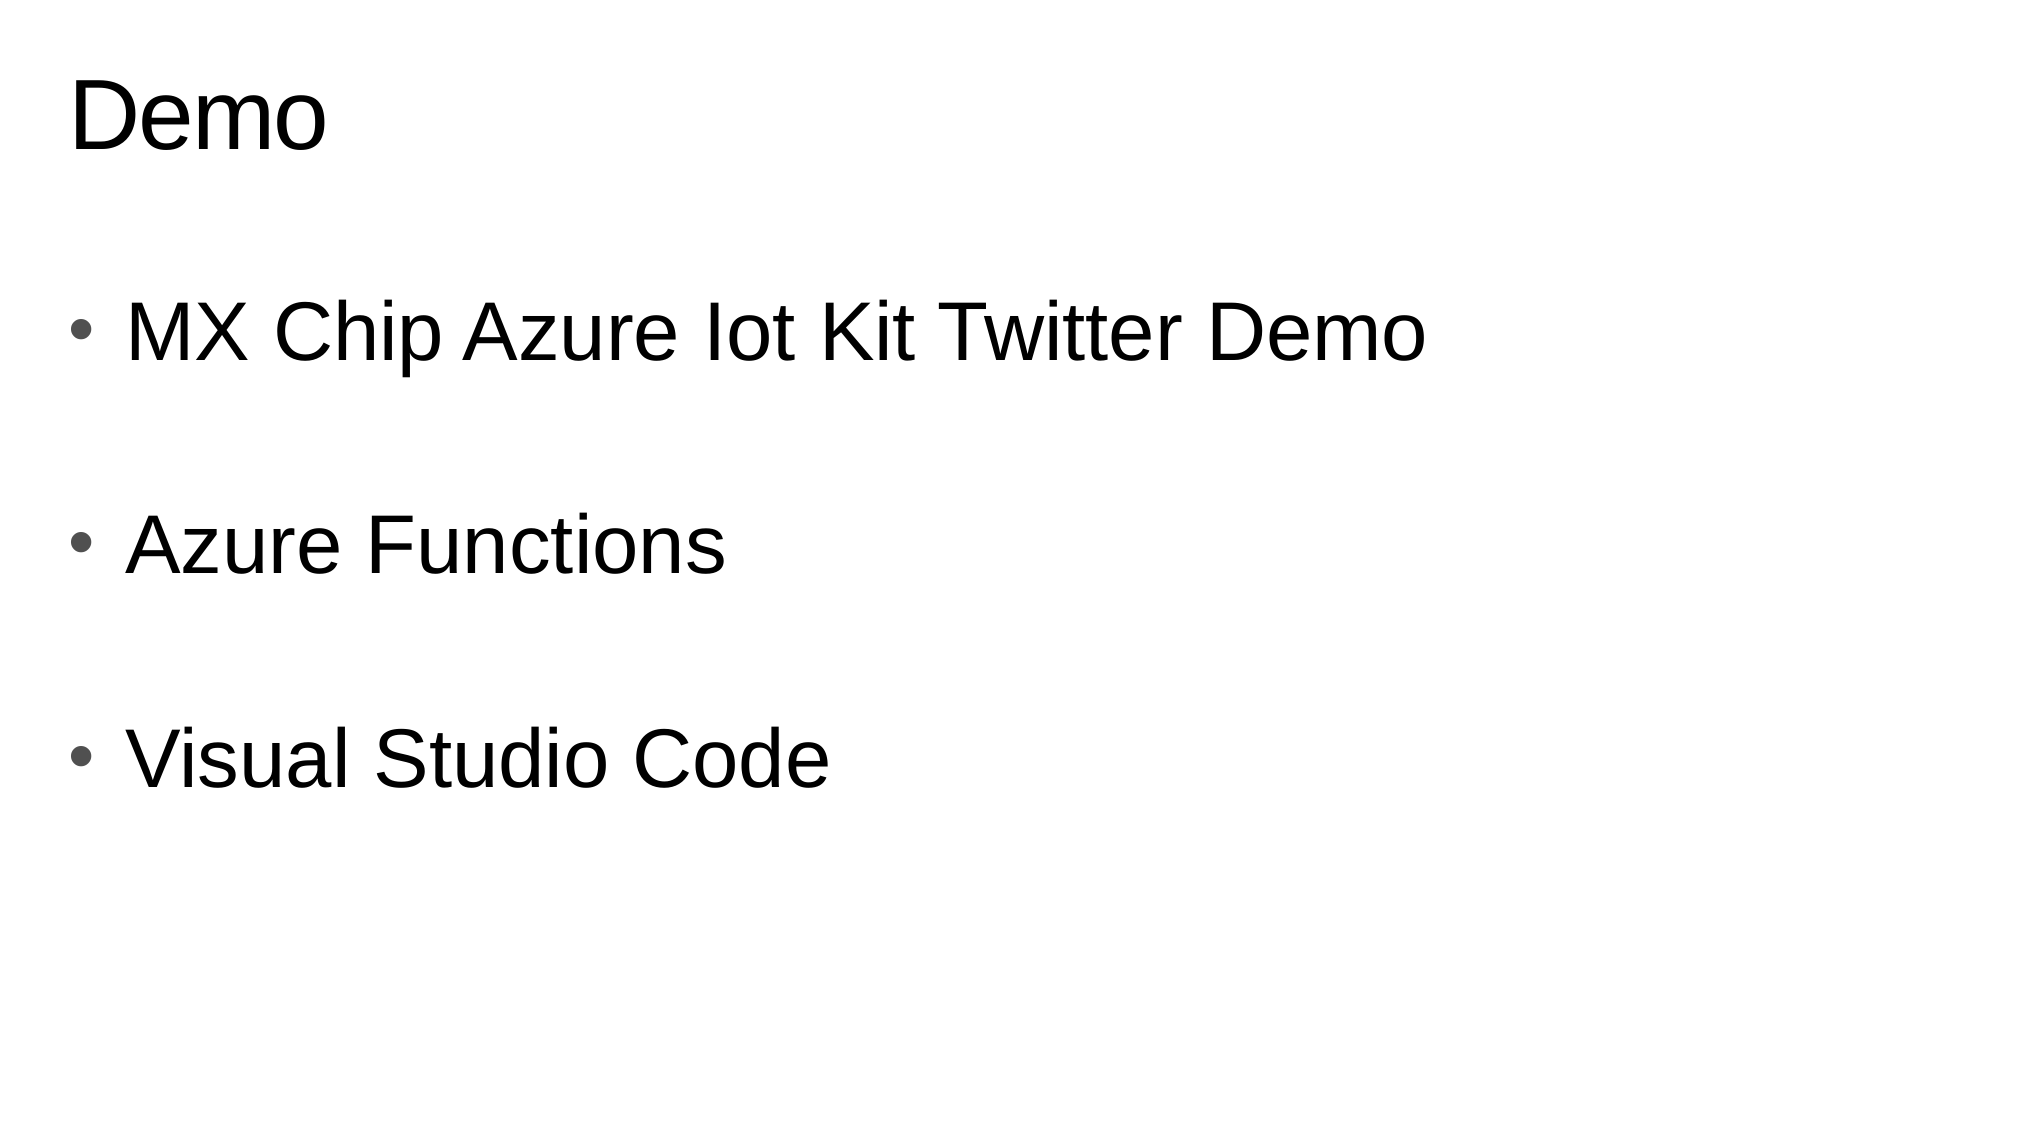

# Demo
MX Chip Azure Iot Kit Twitter Demo

Azure Functions

Visual Studio Code